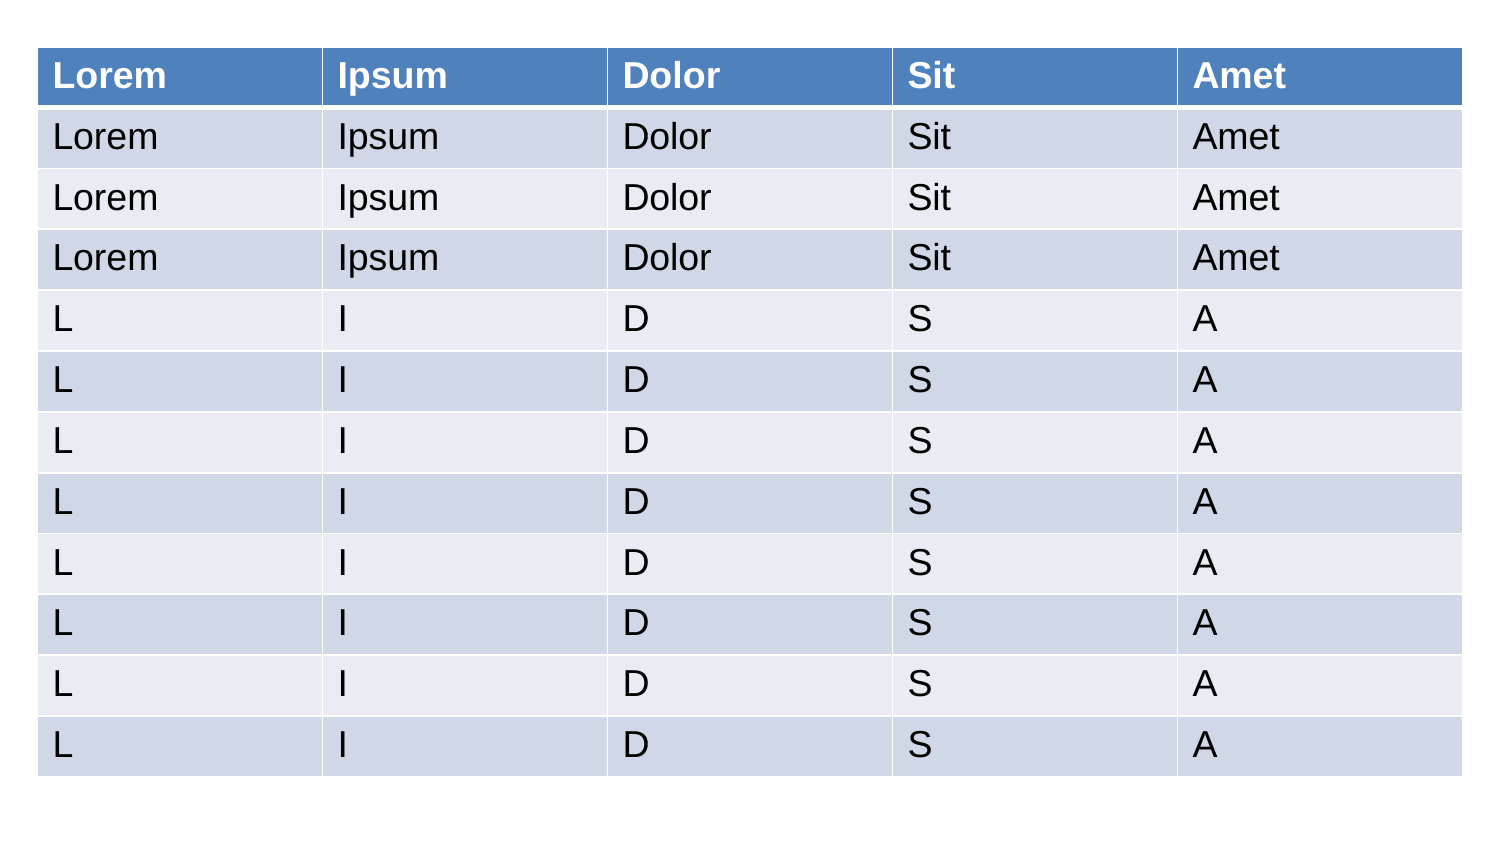

# Large Demo Table
| Lorem | Ipsum | Dolor | Sit | Amet |
| --- | --- | --- | --- | --- |
| Lorem | Ipsum | Dolor | Sit | Amet |
| Lorem | Ipsum | Dolor | Sit | Amet |
| Lorem | Ipsum | Dolor | Sit | Amet |
| L | I | D | S | A |
| L | I | D | S | A |
| L | I | D | S | A |
| L | I | D | S | A |
| L | I | D | S | A |
| L | I | D | S | A |
| L | I | D | S | A |
| L | I | D | S | A |